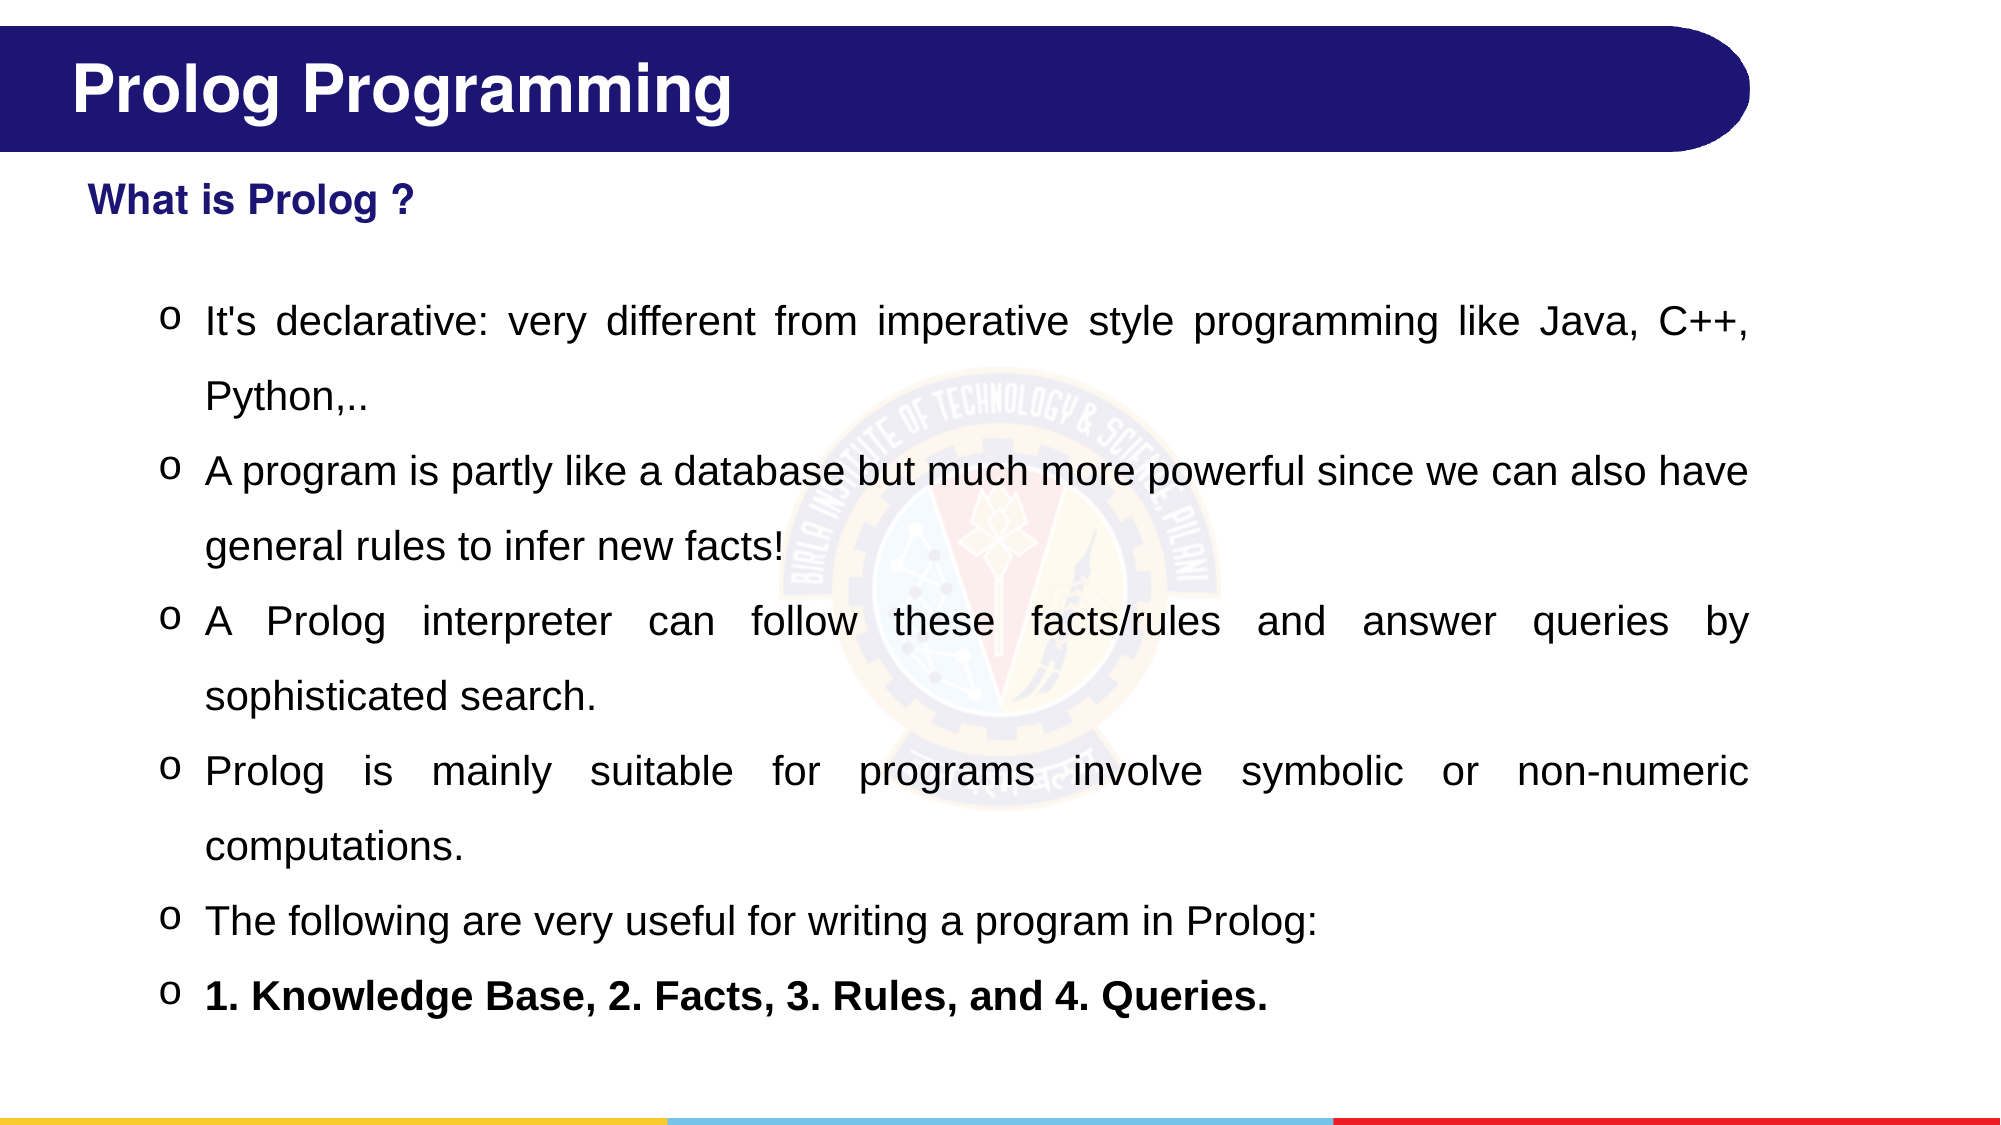

# Prolog Programming
What is Prolog ?
It's declarative: very different from imperative style programming like Java, C++, Python,..
A program is partly like a database but much more powerful since we can also have general rules to infer new facts!
A Prolog interpreter can follow these facts/rules and answer queries by sophisticated search.
Prolog is mainly suitable for programs involve symbolic or non-numeric computations.
The following are very useful for writing a program in Prolog:
1. Knowledge Base, 2. Facts, 3. Rules, and 4. Queries.